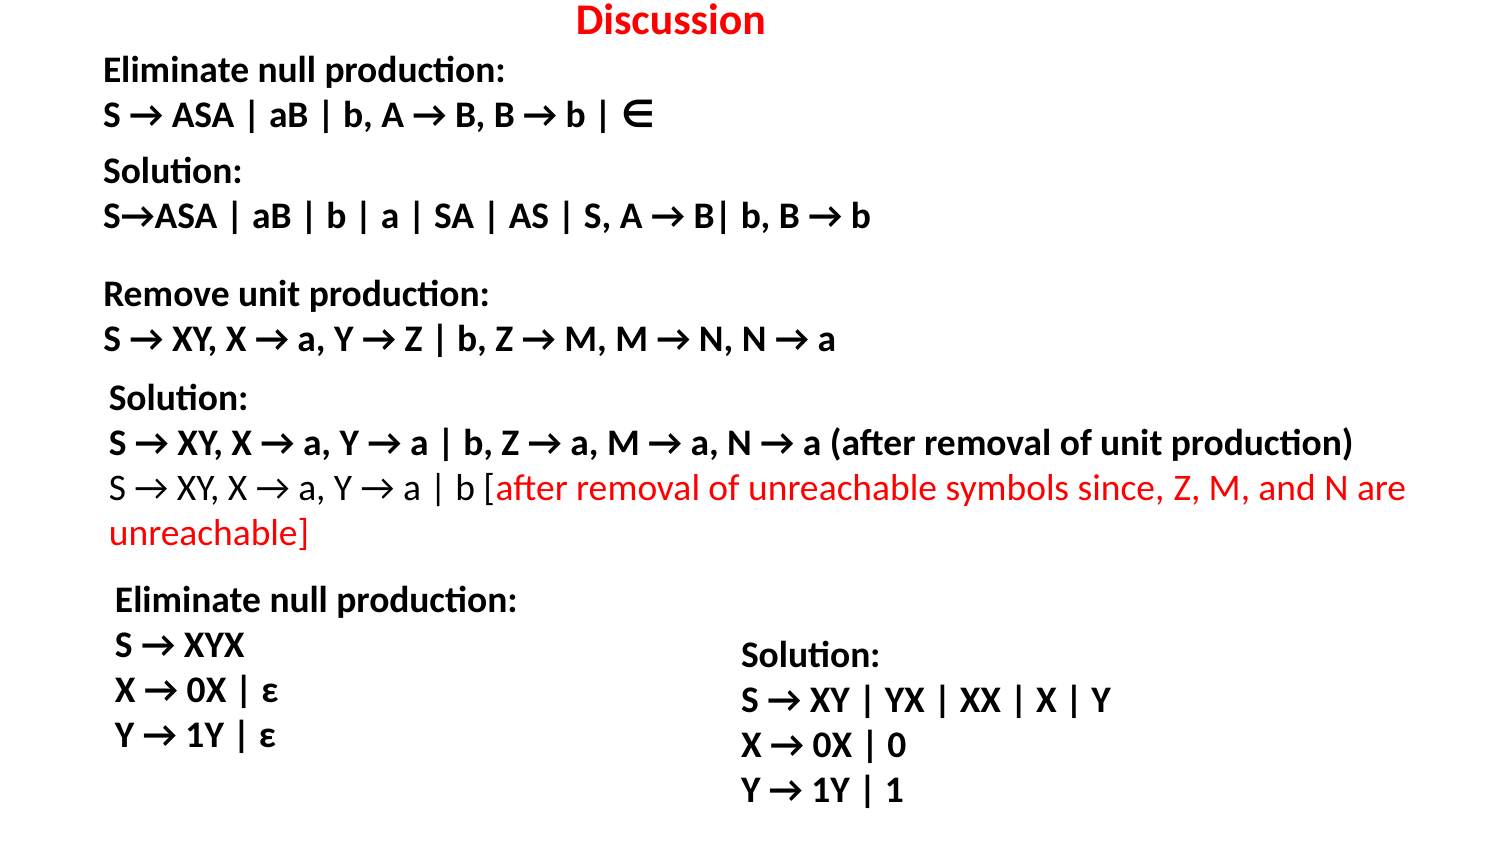

Discussion
Eliminate null production:
S → ASA | aB | b, A → B, B → b | ∈
Solution:
S→ASA | aB | b | a | SA | AS | S, A → B| b, B → b
Remove unit production:
S → XY, X → a, Y → Z | b, Z → M, M → N, N → a
Solution:
S → XY, X → a, Y → a | b, Z → a, M → a, N → a (after removal of unit production)
S → XY, X → a, Y → a | b [after removal of unreachable symbols since, Z, M, and N are unreachable]
Eliminate null production:
S → XYX
X → 0X | ε
Y → 1Y | ε
Solution:
S → XY | YX | XX | X | Y
X → 0X | 0
Y → 1Y | 1

5/31/2021
Dr. Sandeep Rathor